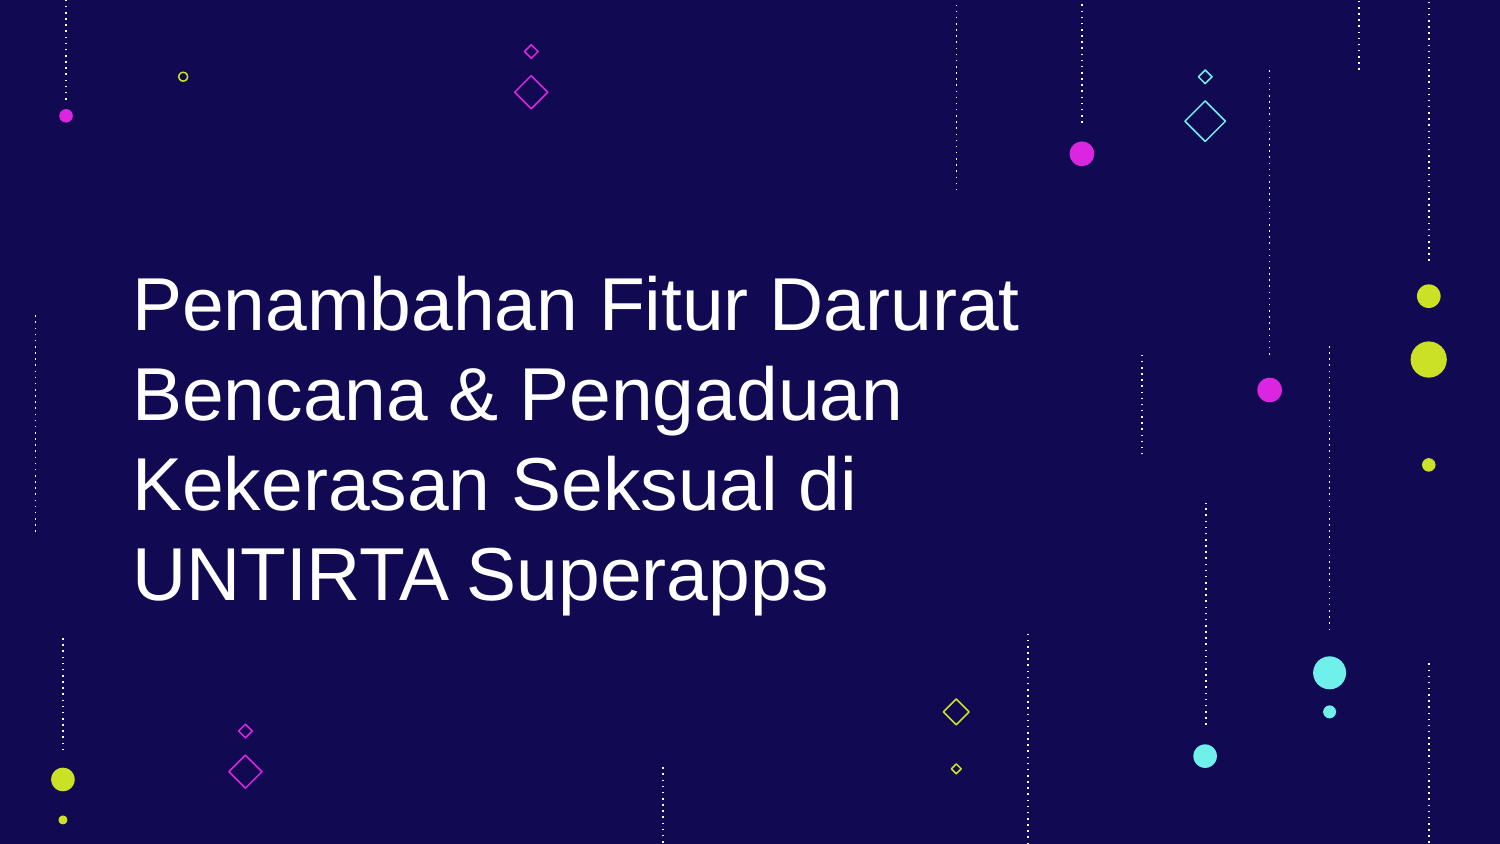

# Penambahan Fitur Darurat Bencana & Pengaduan Kekerasan Seksual di UNTIRTA Superapps